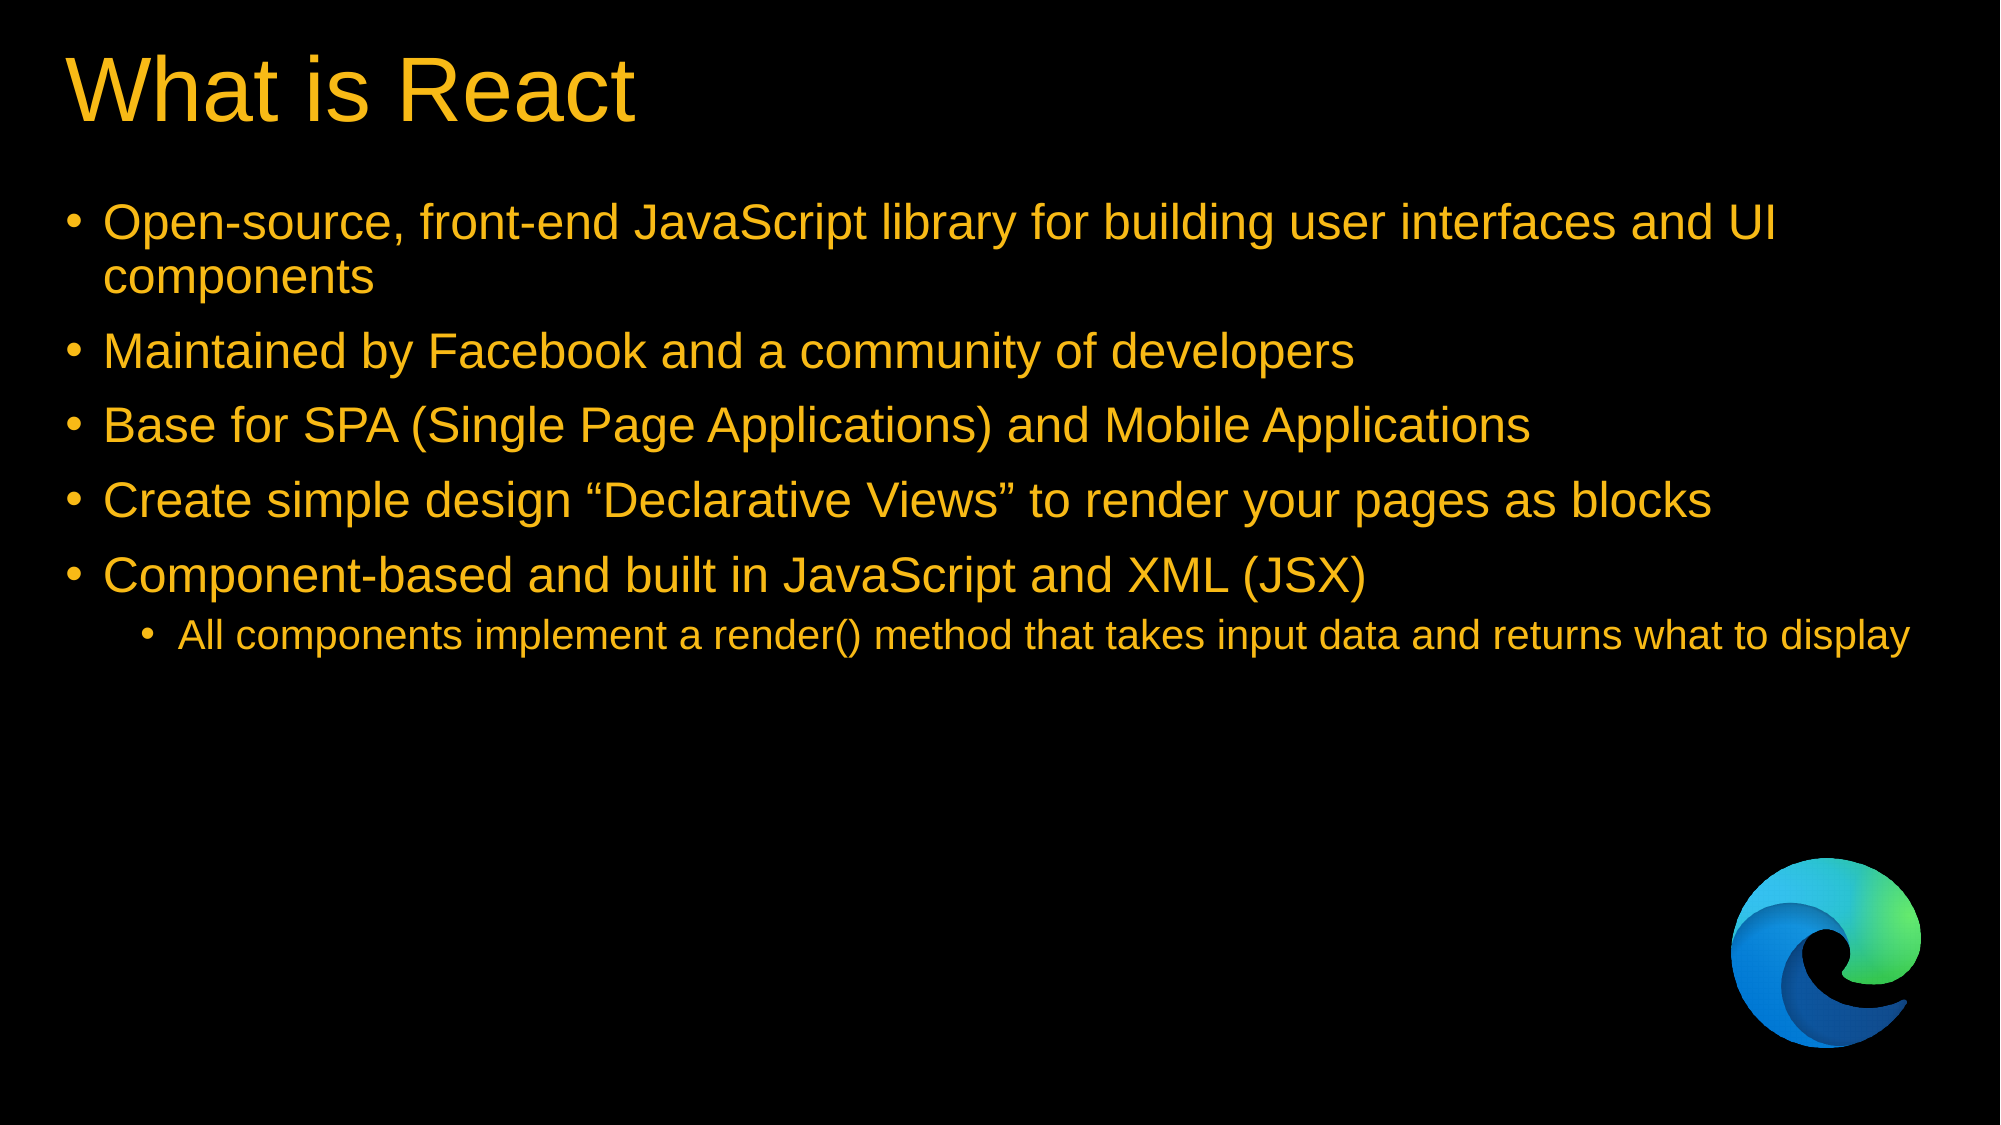

# What is React
Open-source, front-end JavaScript library for building user interfaces and UI components
Maintained by Facebook and a community of developers
Base for SPA (Single Page Applications) and Mobile Applications
Create simple design “Declarative Views” to render your pages as blocks
Component-based and built in JavaScript and XML (JSX)
All components implement a render() method that takes input data and returns what to display